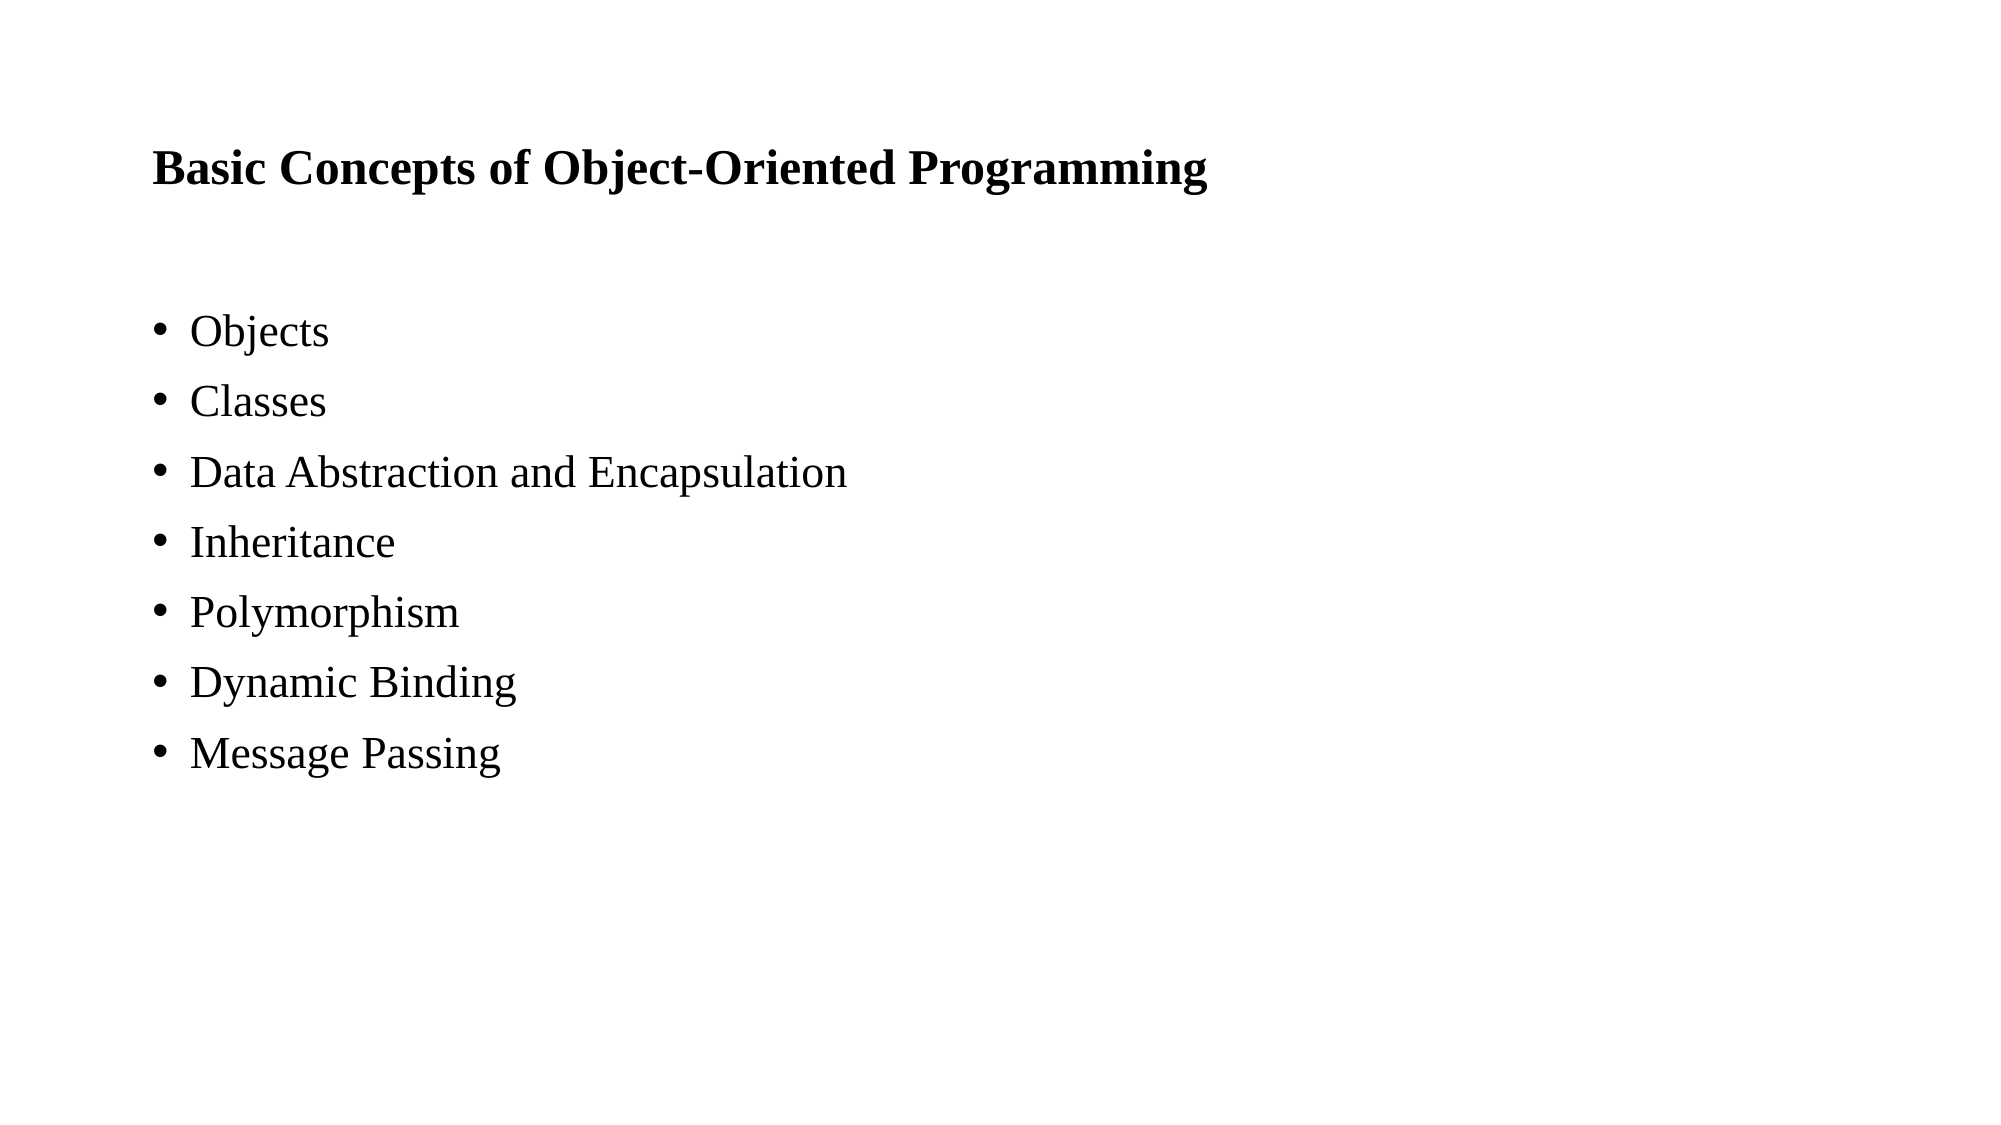

# Basic Concepts of Object-Oriented Programming
Objects
Classes
Data Abstraction and Encapsulation
Inheritance
Polymorphism
Dynamic Binding
Message Passing